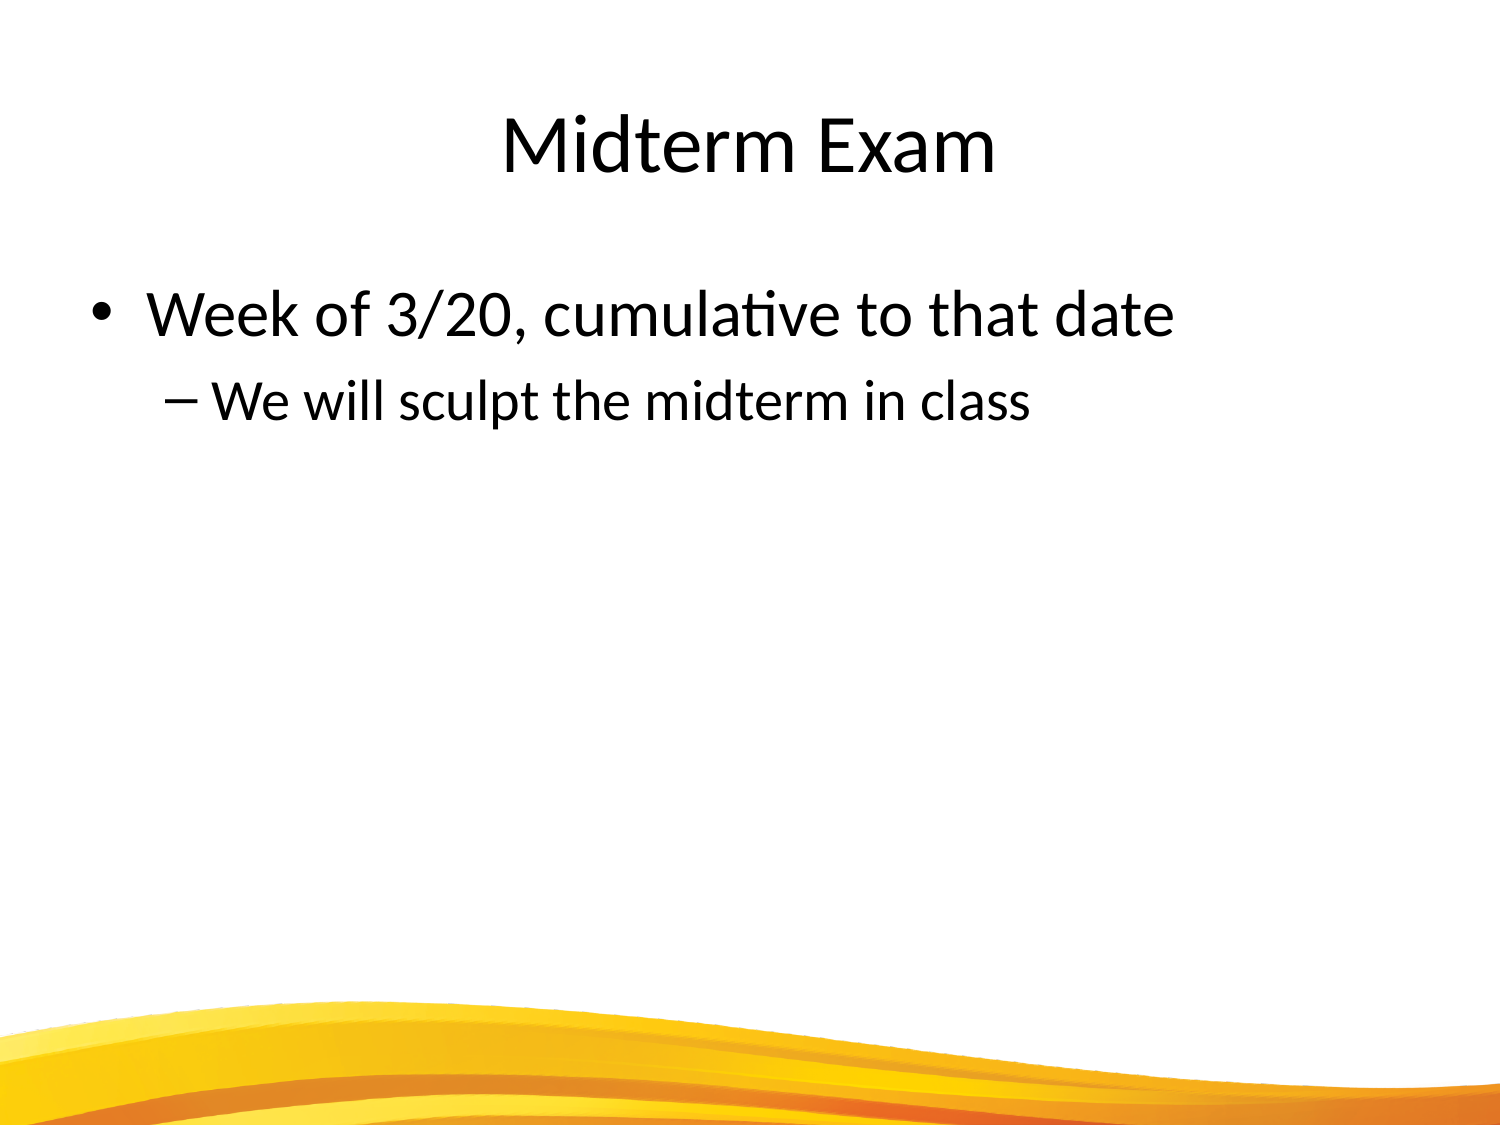

# Midterm Exam
Week of 3/20, cumulative to that date
We will sculpt the midterm in class